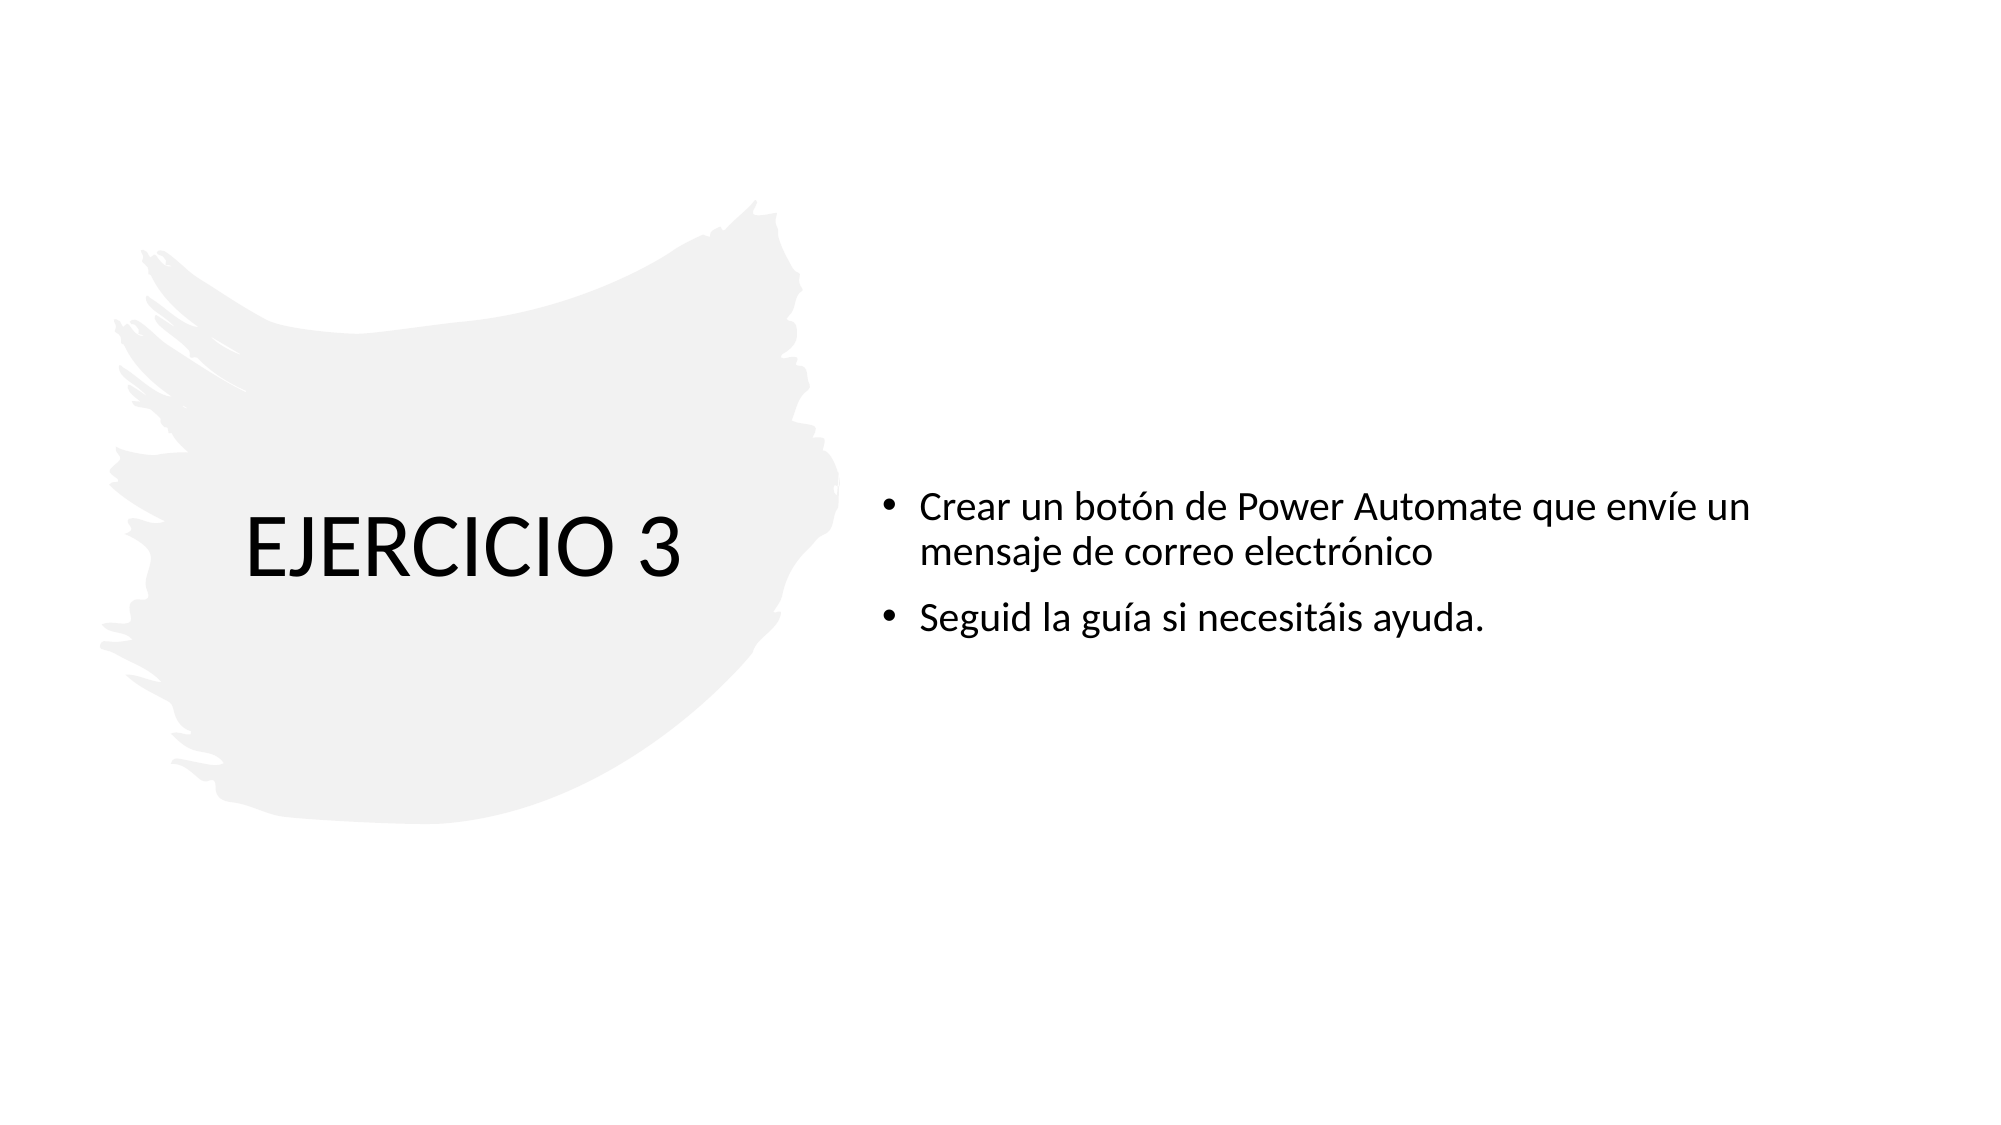

Crear un botón de Power Automate que envíe un mensaje de correo electrónico
Seguid la guía si necesitáis ayuda.

# EJERCICIO 3